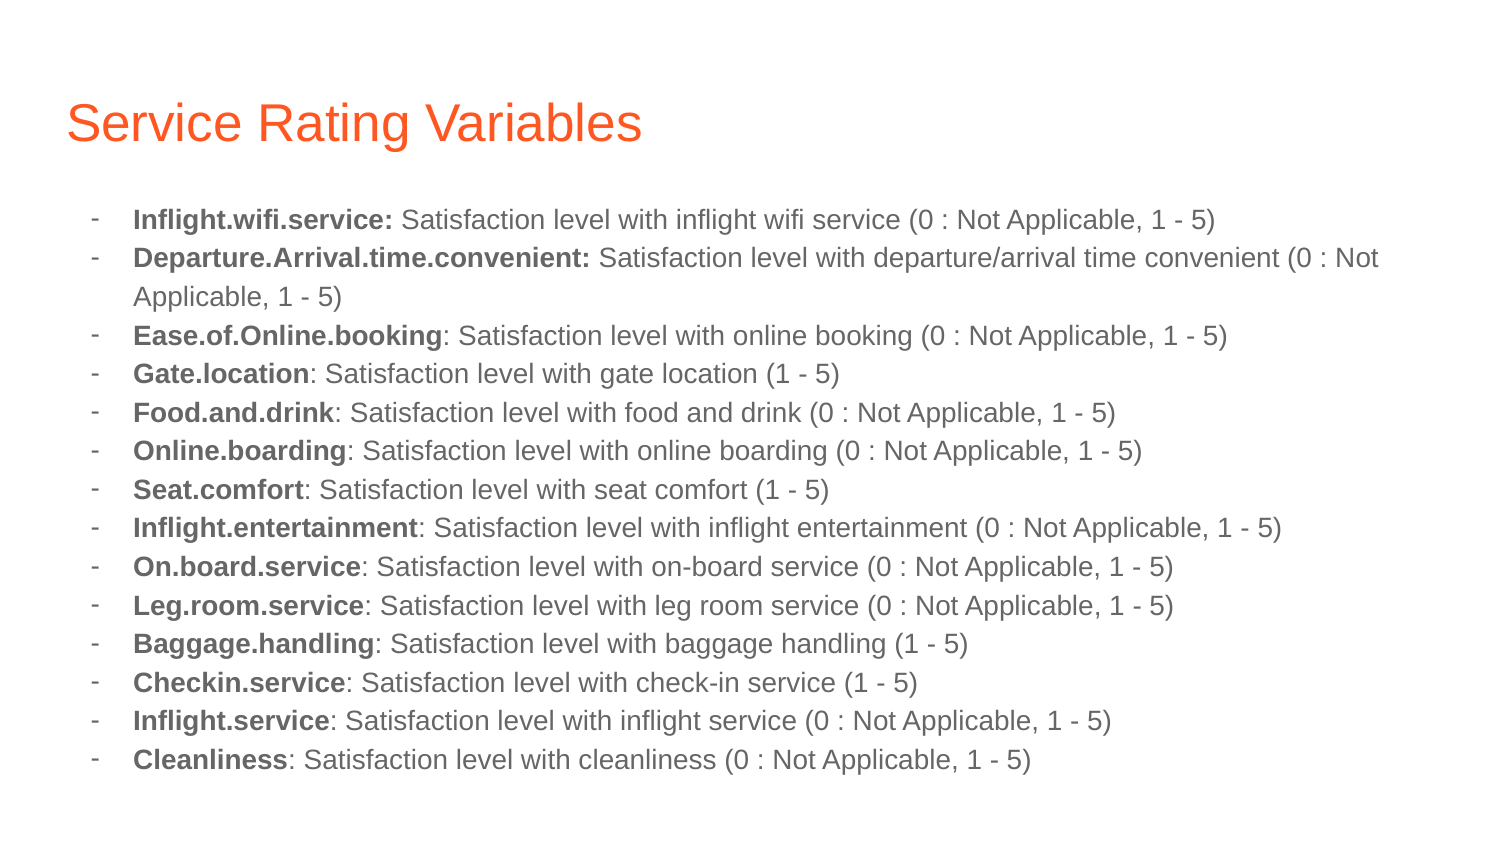

# Service Rating Variables
Inflight.wifi.service: Satisfaction level with inflight wifi service (0 : Not Applicable, 1 - 5)
Departure.Arrival.time.convenient: Satisfaction level with departure/arrival time convenient (0 : Not Applicable, 1 - 5)
Ease.of.Online.booking: Satisfaction level with online booking (0 : Not Applicable, 1 - 5)
Gate.location: Satisfaction level with gate location (1 - 5)
Food.and.drink: Satisfaction level with food and drink (0 : Not Applicable, 1 - 5)
Online.boarding: Satisfaction level with online boarding (0 : Not Applicable, 1 - 5)
Seat.comfort: Satisfaction level with seat comfort (1 - 5)
Inflight.entertainment: Satisfaction level with inflight entertainment (0 : Not Applicable, 1 - 5)
On.board.service: Satisfaction level with on-board service (0 : Not Applicable, 1 - 5)
Leg.room.service: Satisfaction level with leg room service (0 : Not Applicable, 1 - 5)
Baggage.handling: Satisfaction level with baggage handling (1 - 5)
Checkin.service: Satisfaction level with check-in service (1 - 5)
Inflight.service: Satisfaction level with inflight service (0 : Not Applicable, 1 - 5)
Cleanliness: Satisfaction level with cleanliness (0 : Not Applicable, 1 - 5)